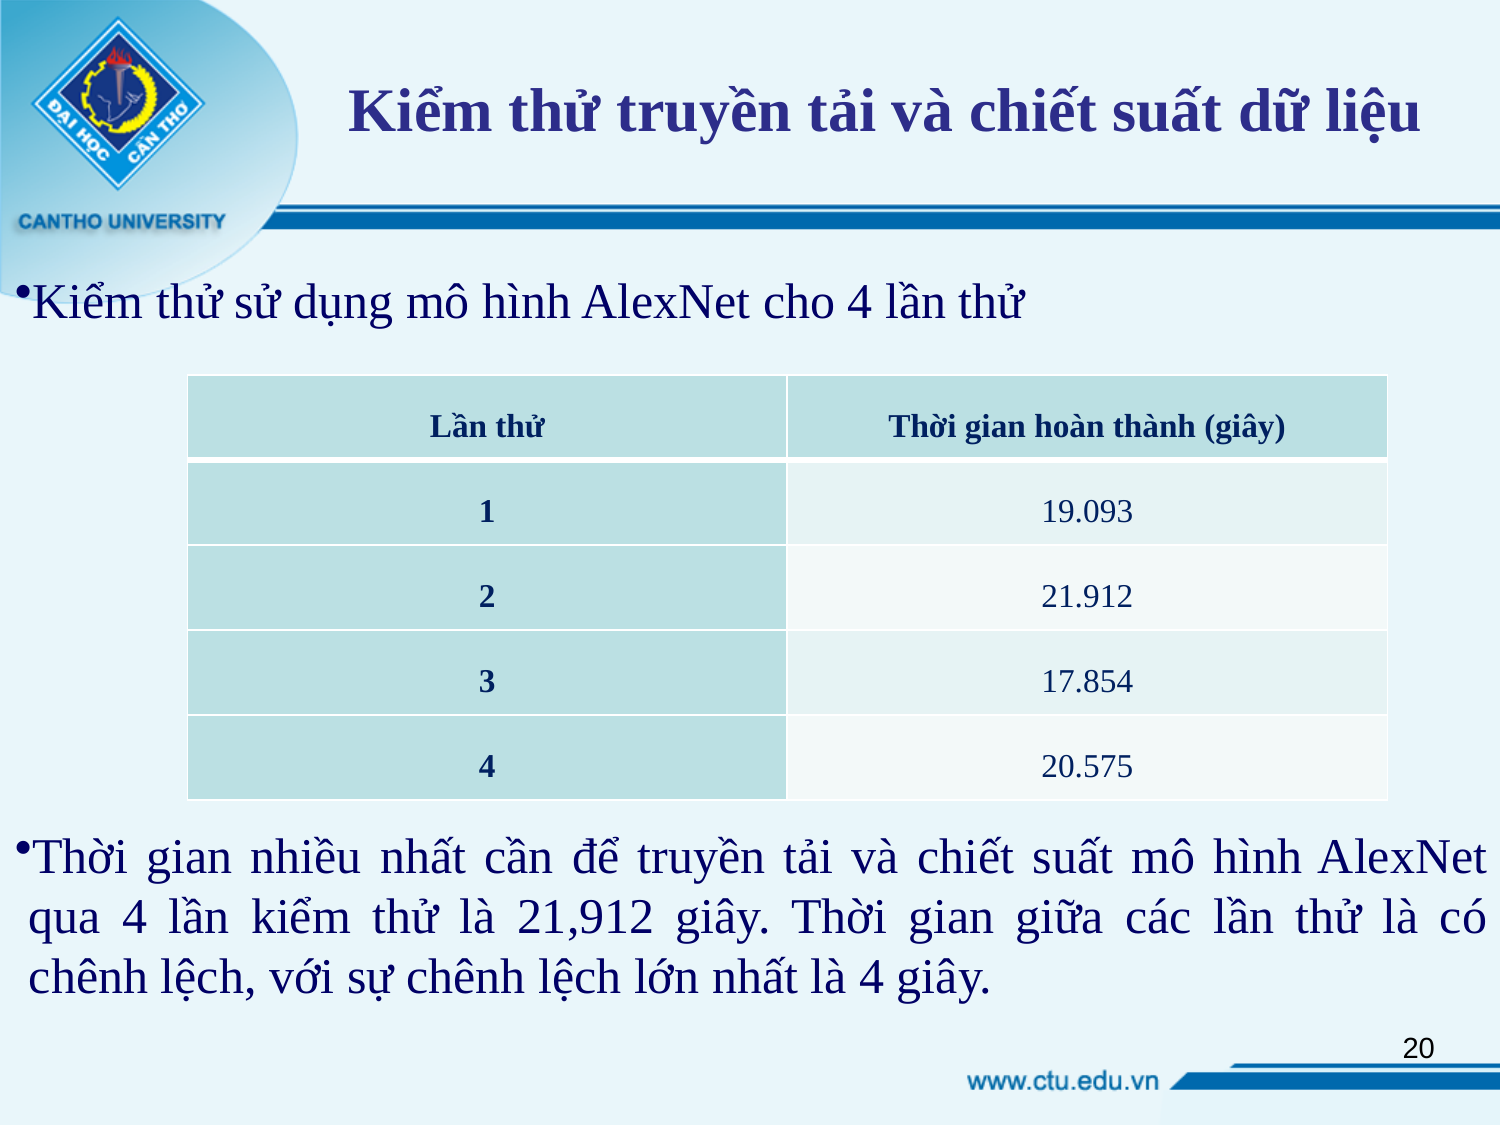

# Kiểm thử truyền tải và chiết suất dữ liệu
Kiểm thử sử dụng mô hình AlexNet cho 4 lần thử

Thời gian nhiều nhất cần để truyền tải và chiết suất mô hình AlexNet qua 4 lần kiểm thử là 21,912 giây. Thời gian giữa các lần thử là có chênh lệch, với sự chênh lệch lớn nhất là 4 giây.
| Lần thử | Thời gian hoàn thành (giây) |
| --- | --- |
| 1 | 19.093 |
| 2 | 21.912 |
| 3 | 17.854 |
| 4 | 20.575 |
20